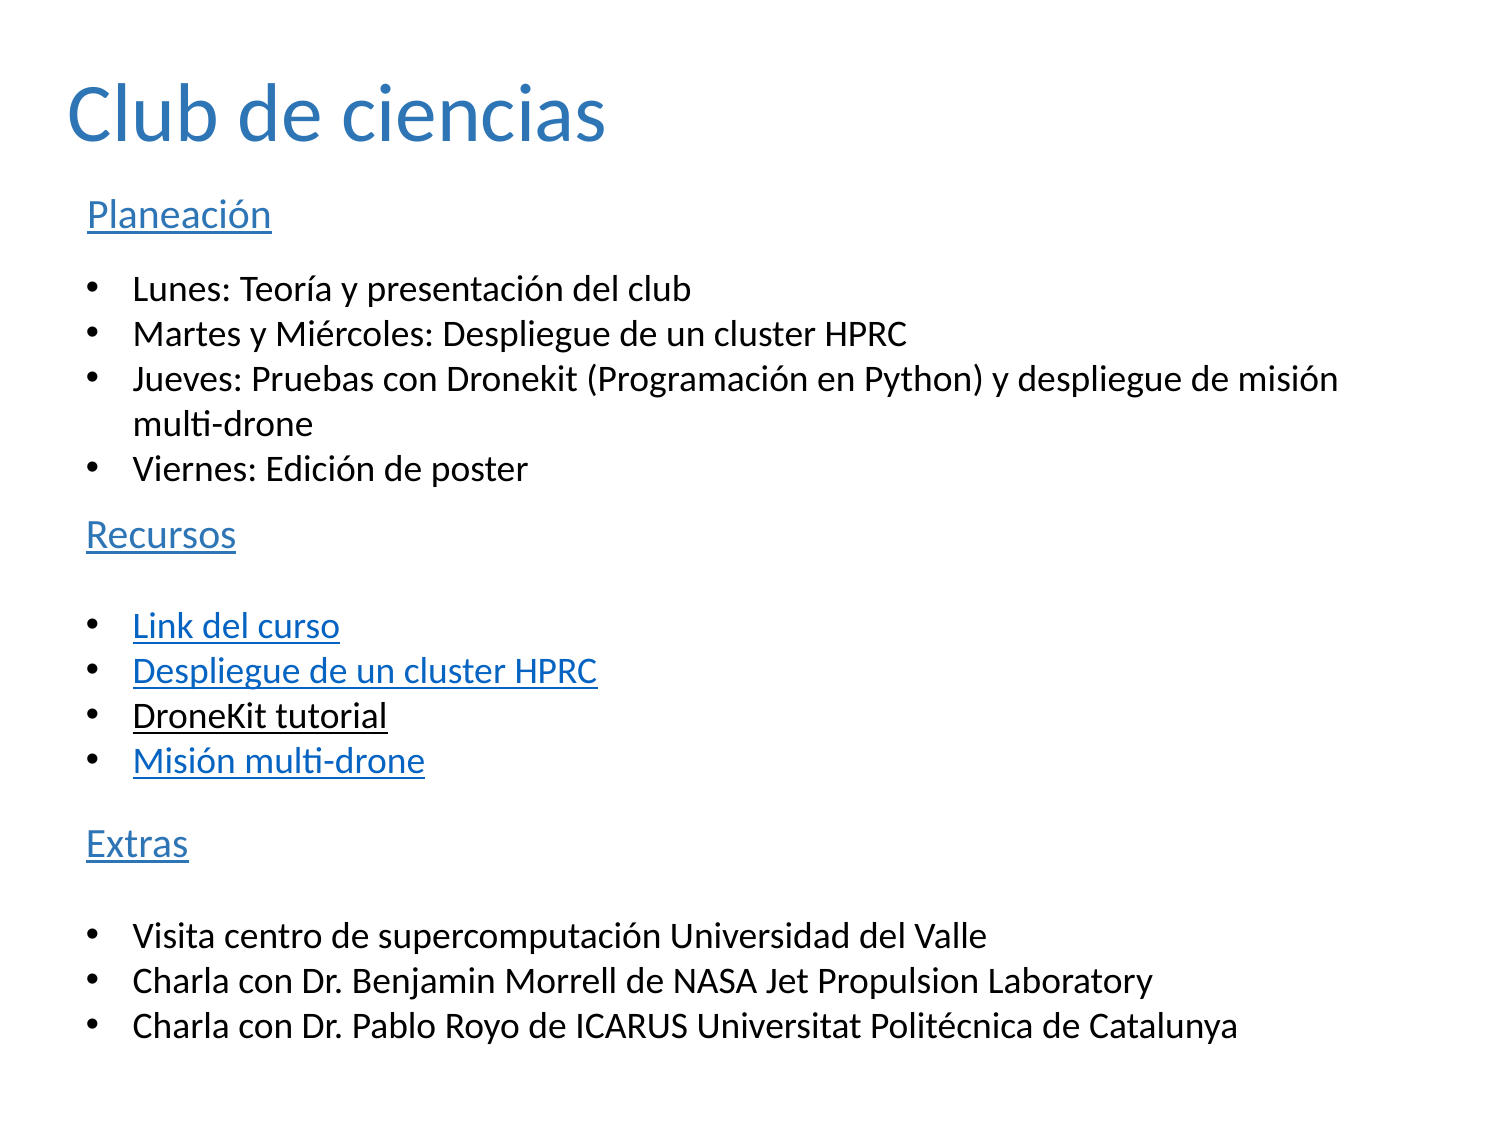

Club de ciencias
Planeación
Lunes: Teoría y presentación del club
Martes y Miércoles: Despliegue de un cluster HPRC
Jueves: Pruebas con Dronekit (Programación en Python) y despliegue de misión multi-drone
Viernes: Edición de poster
Recursos

Link del curso
Despliegue de un cluster HPRC
DroneKit tutorial
Misión multi-drone
Extras

Visita centro de supercomputación Universidad del Valle
Charla con Dr. Benjamin Morrell de NASA Jet Propulsion Laboratory
Charla con Dr. Pablo Royo de ICARUS Universitat Politécnica de Catalunya